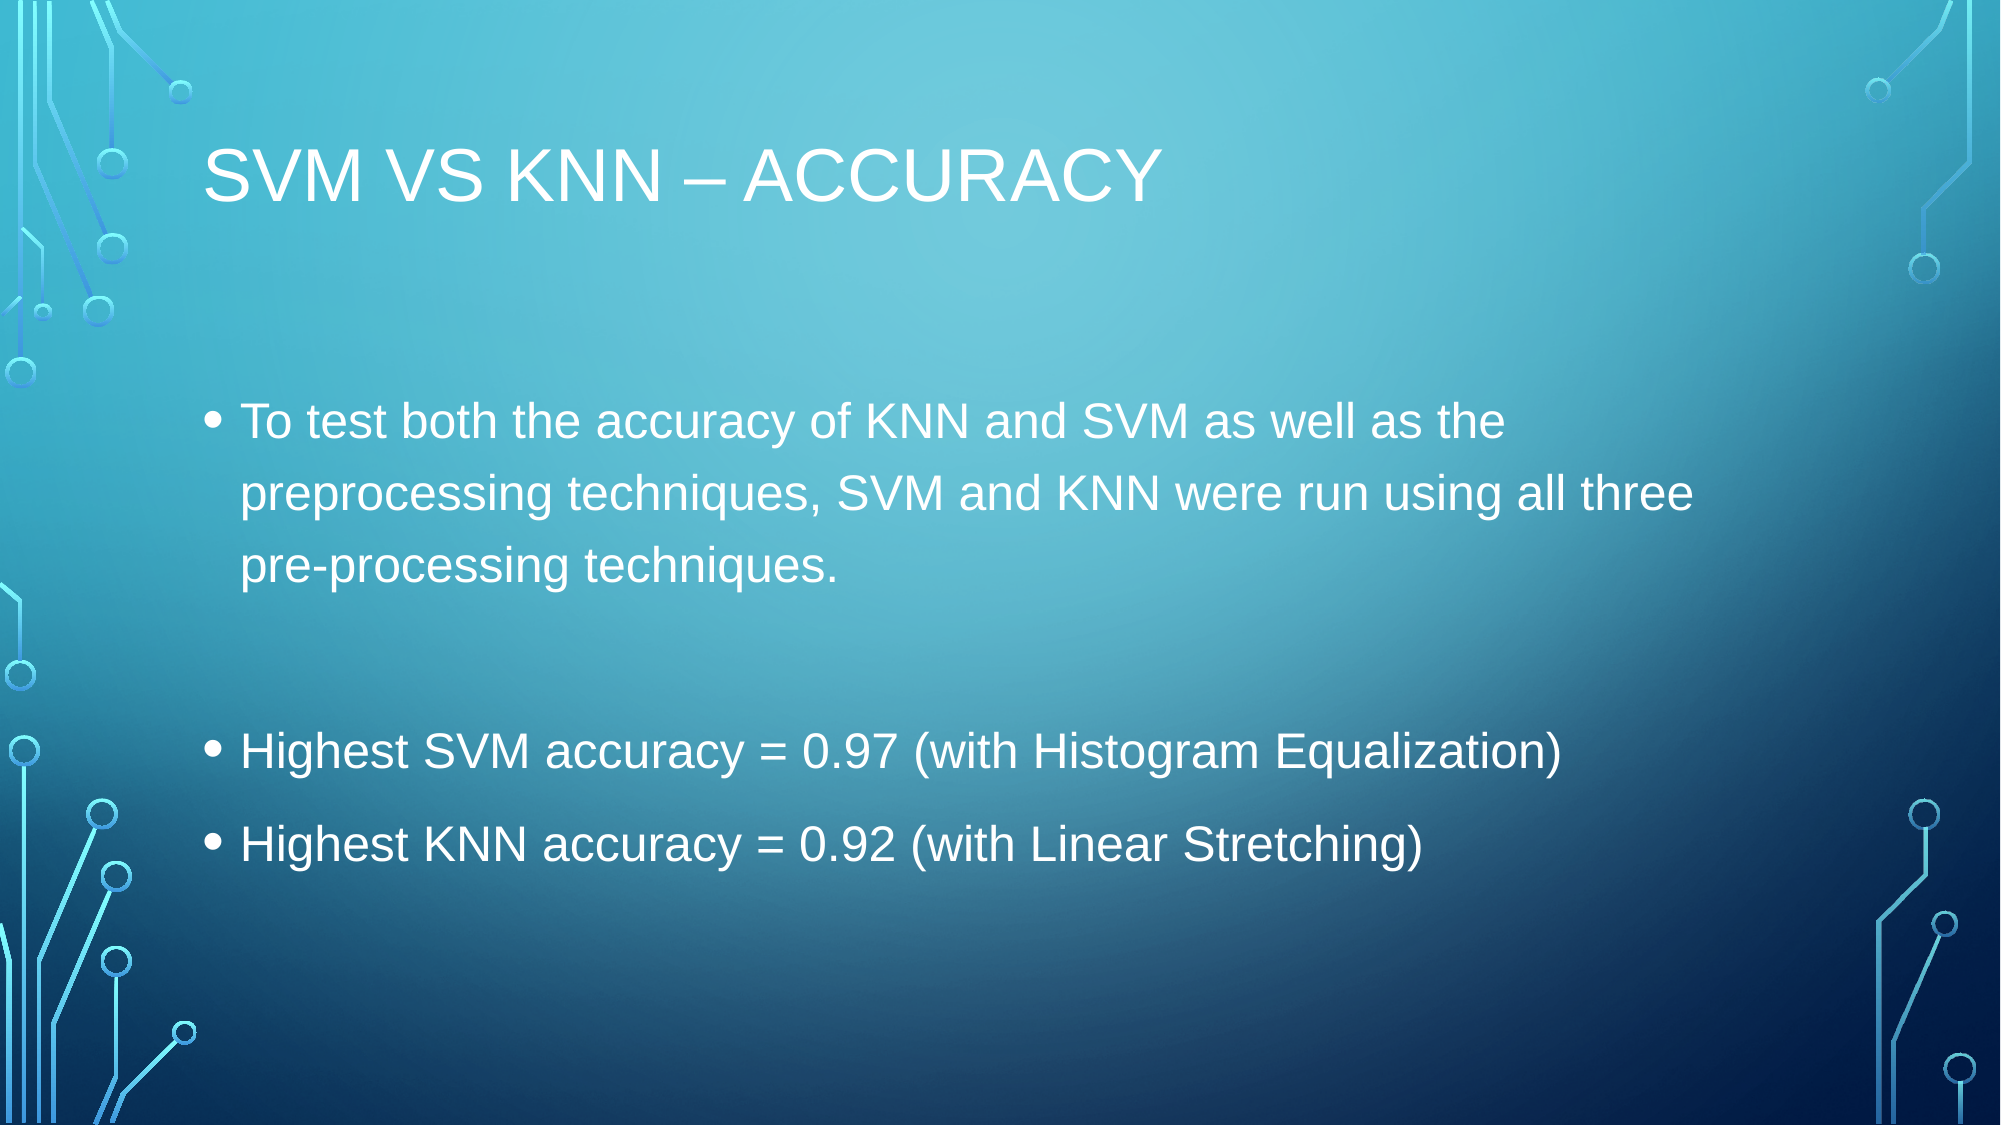

# SVM vs KNN – Accuracy
To test both the accuracy of KNN and SVM as well as the preprocessing techniques, SVM and KNN were run using all three pre-processing techniques.

Highest SVM accuracy = 0.97 (with Histogram Equalization)
Highest KNN accuracy = 0.92 (with Linear Stretching)